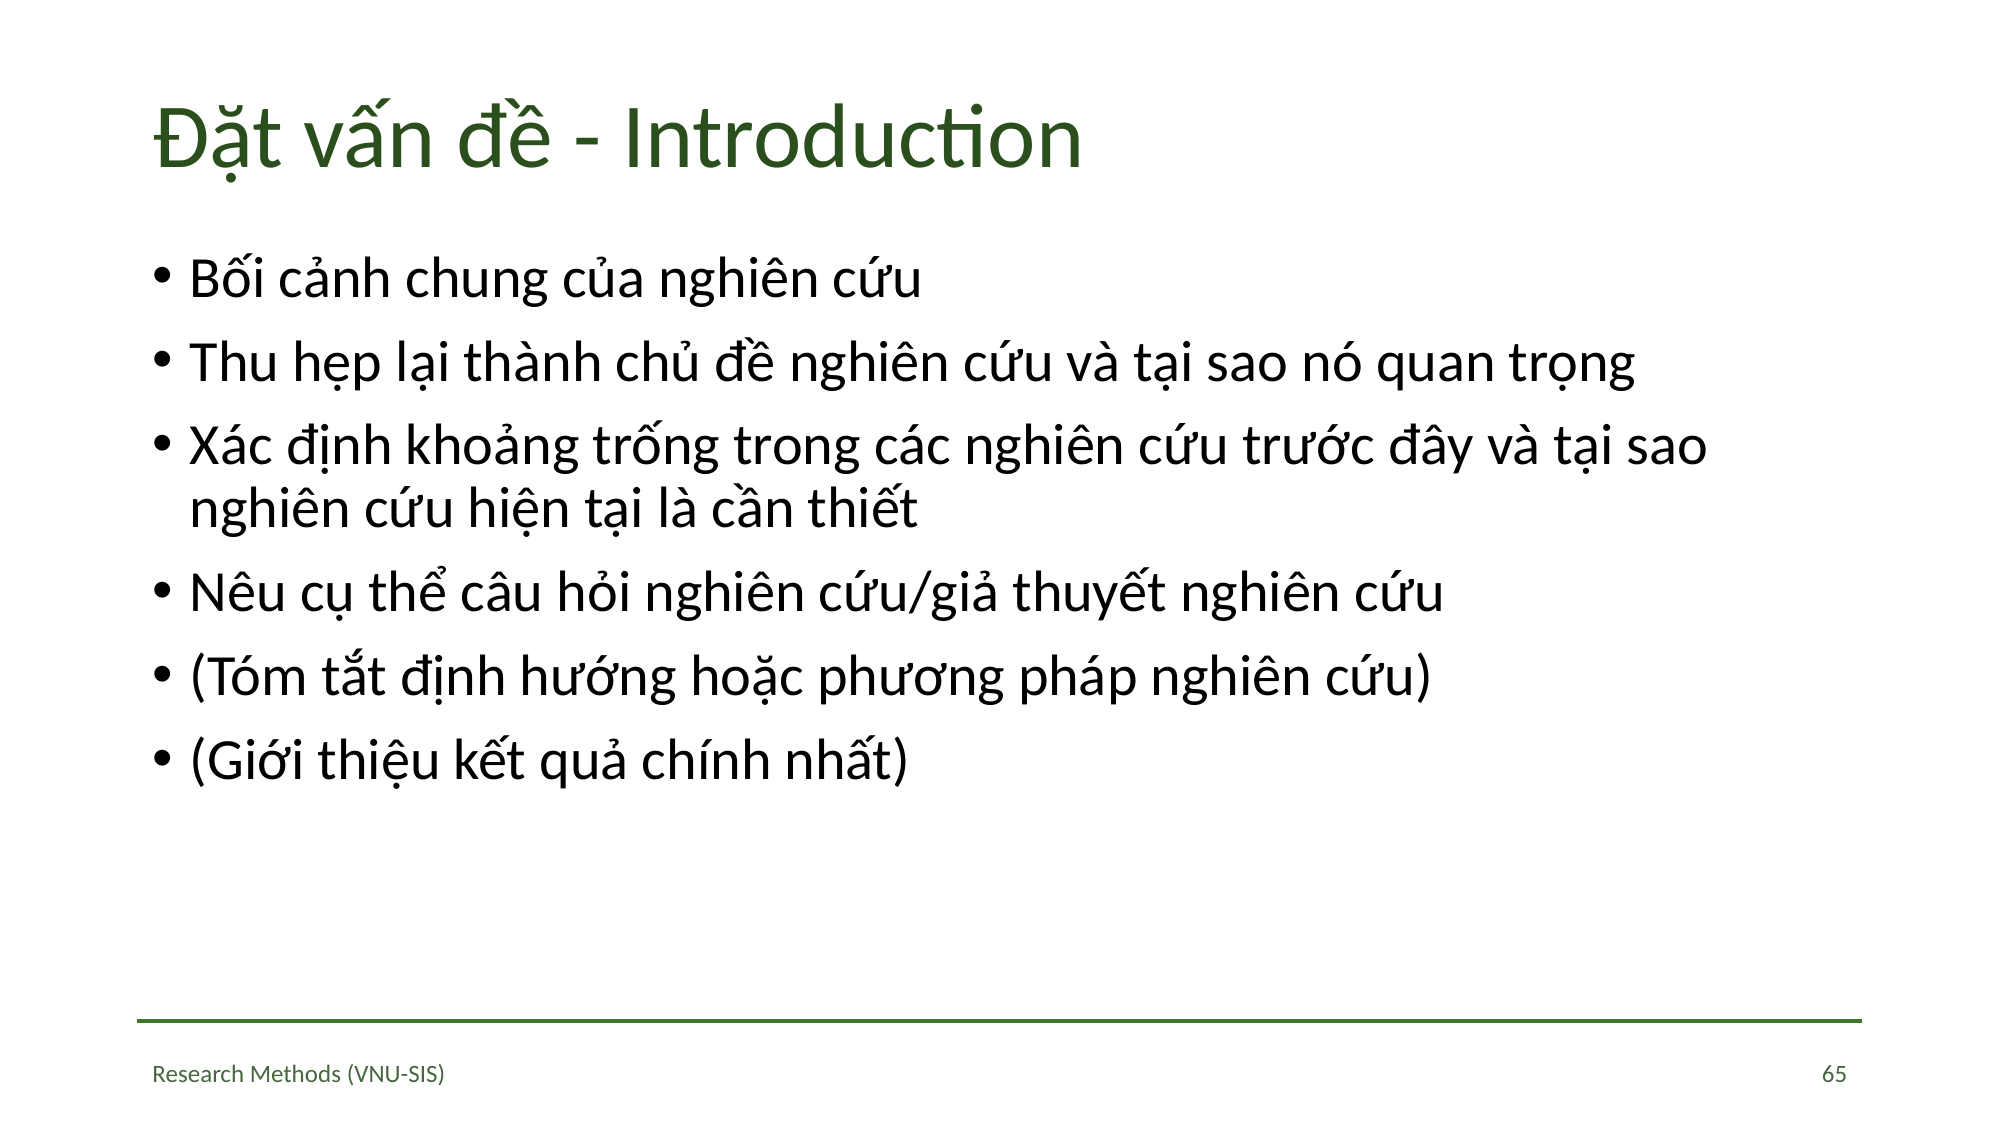

# Đặt vấn đề - Introduction
Bối cảnh chung của nghiên cứu
Thu hẹp lại thành chủ đề nghiên cứu và tại sao nó quan trọng
Xác định khoảng trống trong các nghiên cứu trước đây và tại sao nghiên cứu hiện tại là cần thiết
Nêu cụ thể câu hỏi nghiên cứu/giả thuyết nghiên cứu
(Tóm tắt định hướng hoặc phương pháp nghiên cứu)
(Giới thiệu kết quả chính nhất)
65
Research Methods (VNU-SIS)